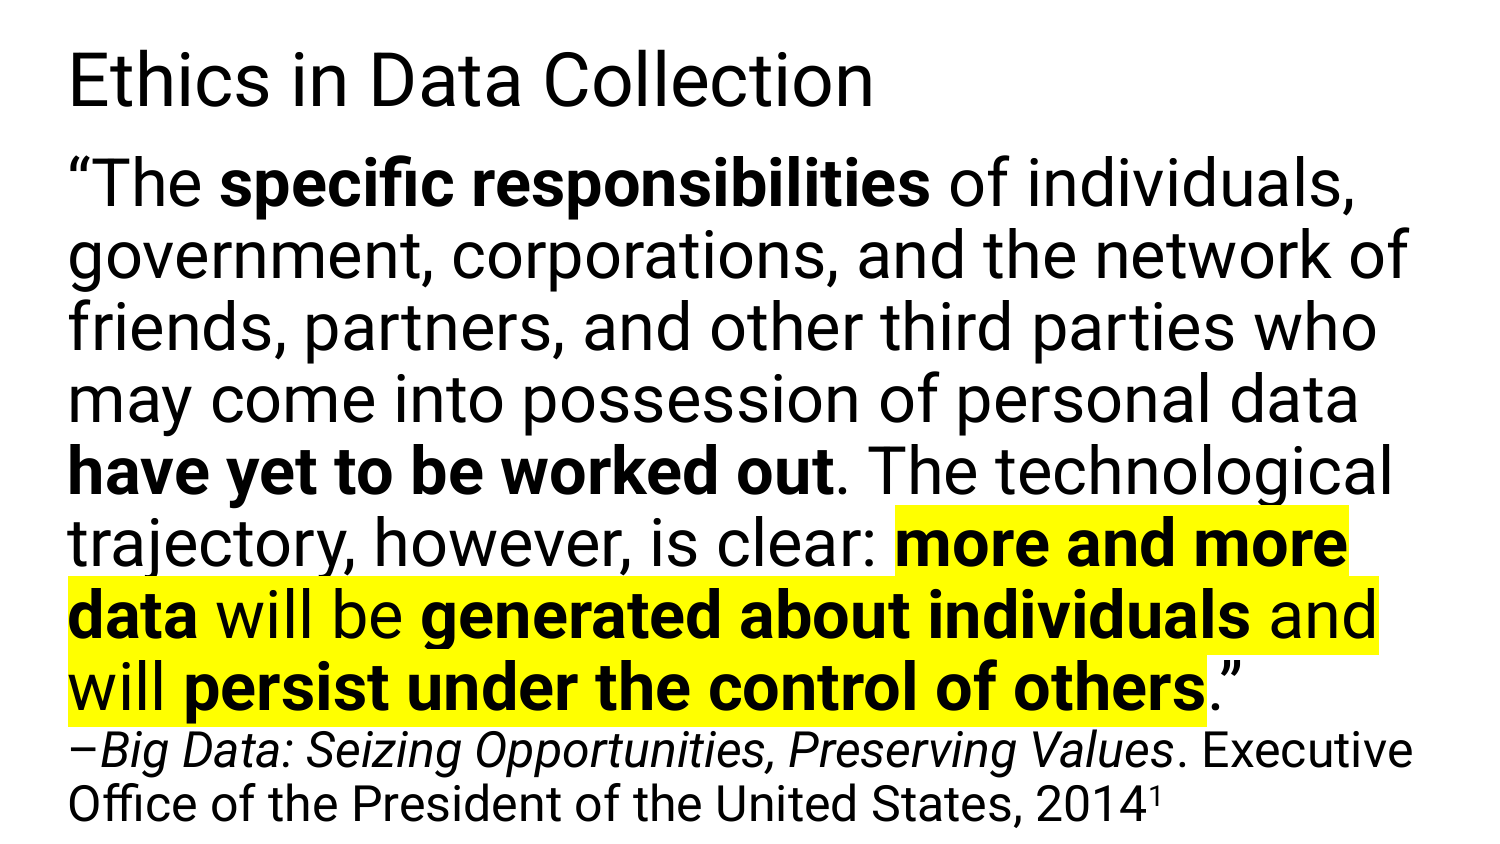

# Ethics in Data Collection
“The specific responsibilities of individuals, government, corporations, and the network of friends, partners, and other third parties who may come into possession of personal data have yet to be worked out. The technological trajectory, however, is clear: more and more data will be generated about individuals and will persist under the control of others.”
–Big Data: Seizing Opportunities, Preserving Values. Executive Office of the President of the United States, 20141
1 https://obamawhitehouse.archives.gov/sites/default/files/docs/big_data_privacy_report_5.1.14_final_print.pdf